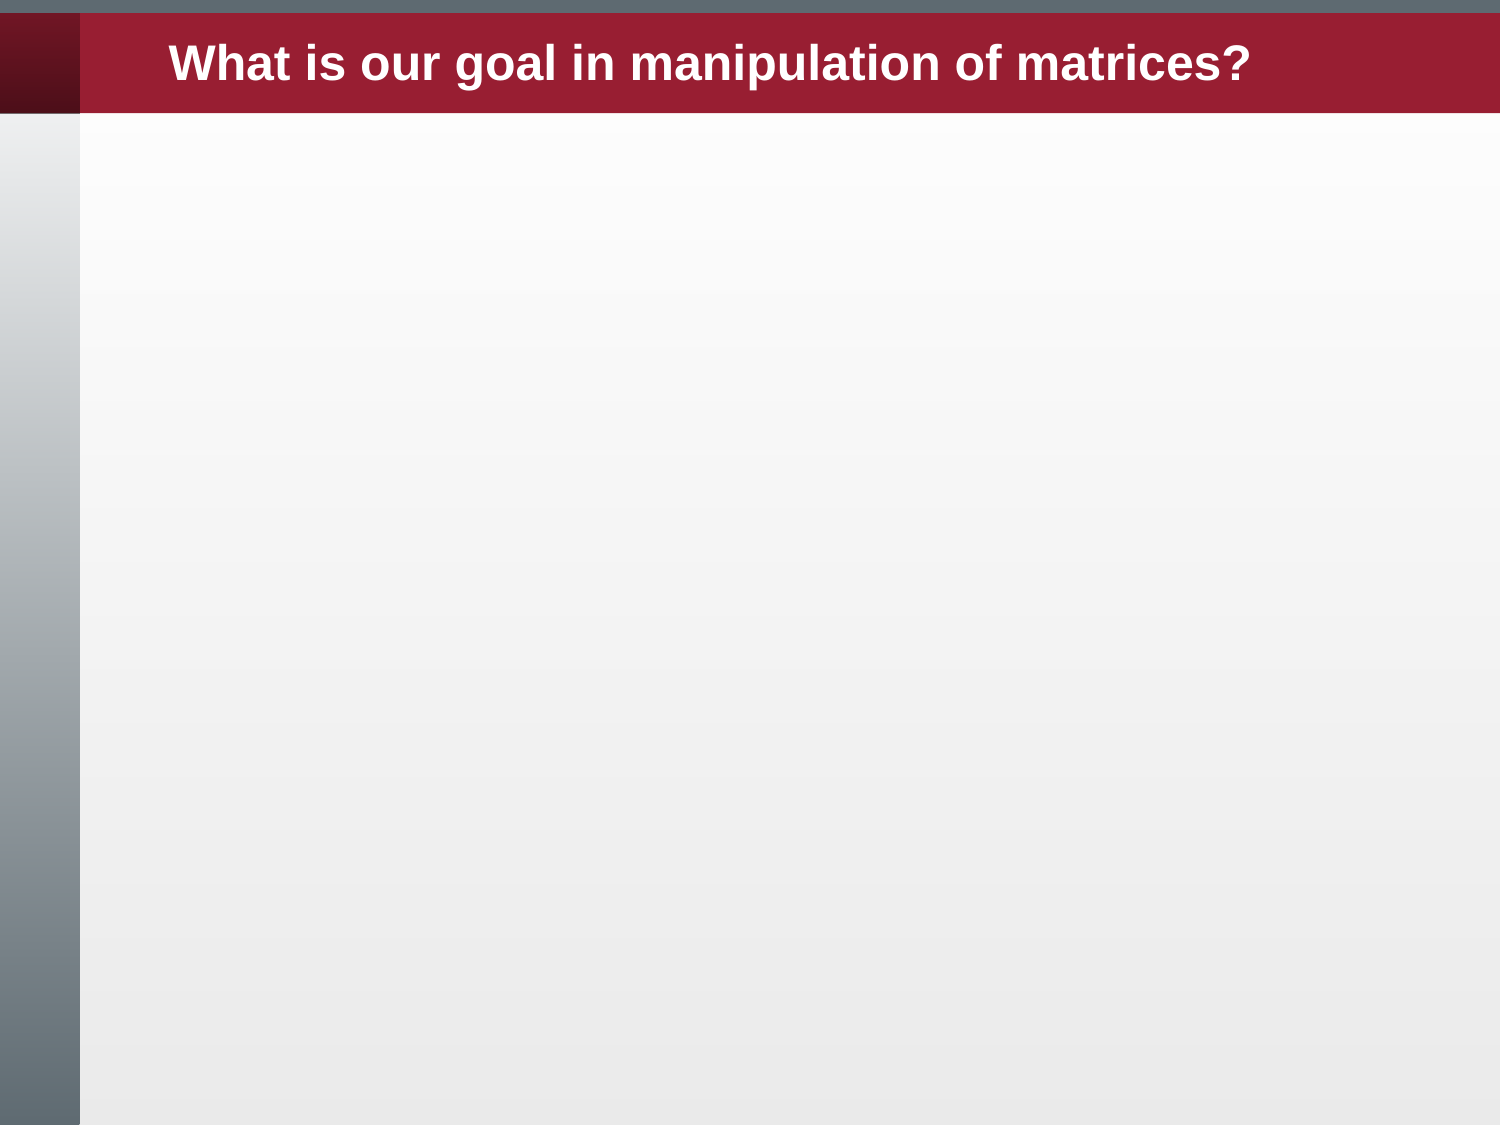

What is our goal in manipulation of matrices?